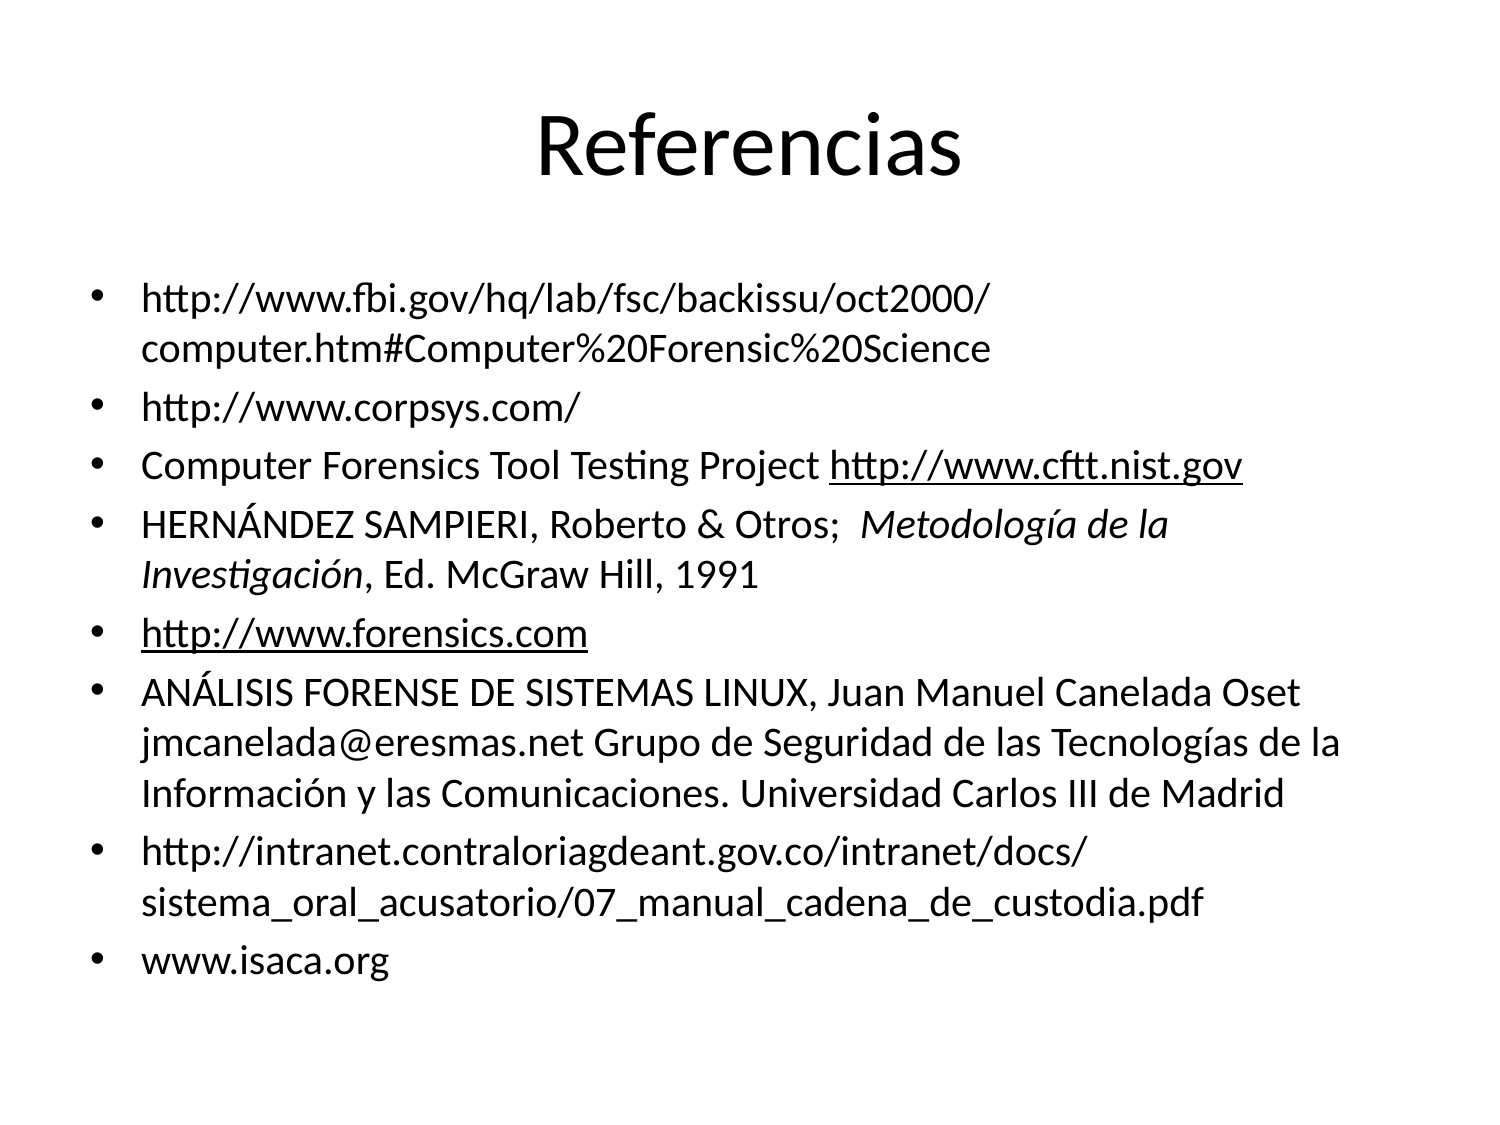

# Referencias
http://www.fbi.gov/hq/lab/fsc/backissu/oct2000/computer.htm#Computer%20Forensic%20Science
http://www.corpsys.com/
Computer Forensics Tool Testing Project http://www.cftt.nist.gov
HERNÁNDEZ SAMPIERI, Roberto & Otros;  Metodología de la Investigación, Ed. McGraw Hill, 1991
http://www.forensics.com
ANÁLISIS FORENSE DE SISTEMAS LINUX, Juan Manuel Canelada Oset jmcanelada@eresmas.net Grupo de Seguridad de las Tecnologías de la Información y las Comunicaciones. Universidad Carlos III de Madrid
http://intranet.contraloriagdeant.gov.co/intranet/docs/sistema_oral_acusatorio/07_manual_cadena_de_custodia.pdf
www.isaca.org